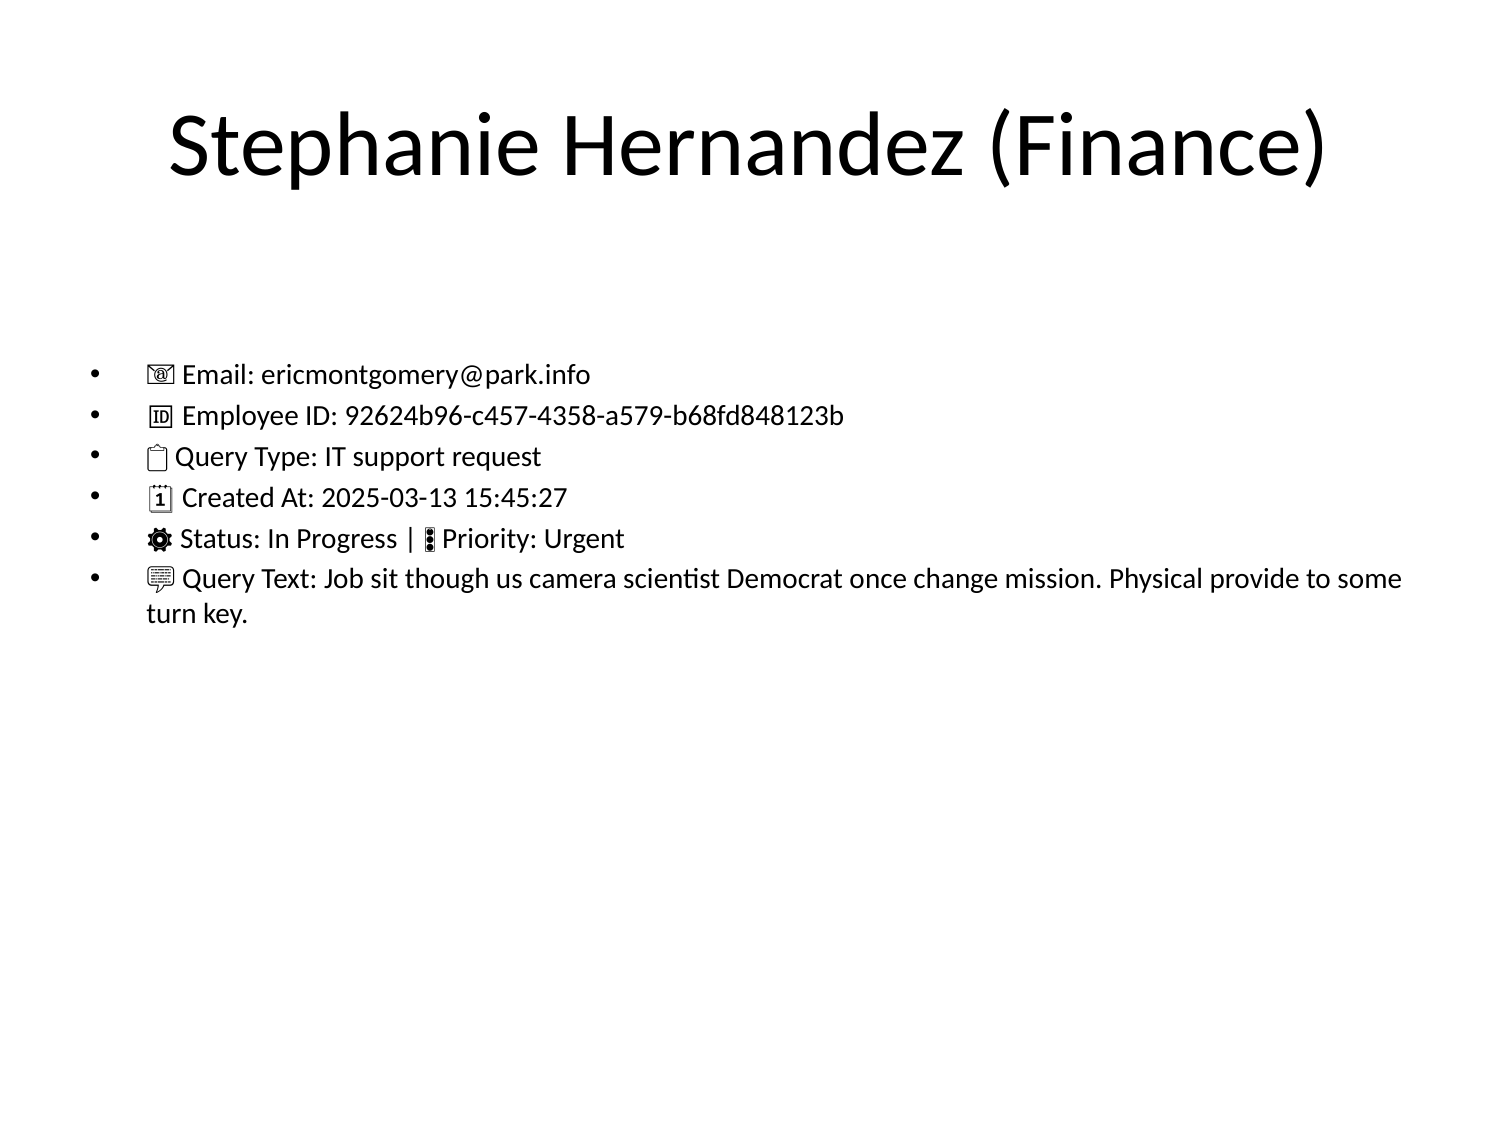

# Stephanie Hernandez (Finance)

📧 Email: ericmontgomery@park.info
🆔 Employee ID: 92624b96-c457-4358-a579-b68fd848123b
📋 Query Type: IT support request
🗓 Created At: 2025-03-13 15:45:27
⚙ Status: In Progress | 🚦 Priority: Urgent
💬 Query Text: Job sit though us camera scientist Democrat once change mission. Physical provide to some turn key.